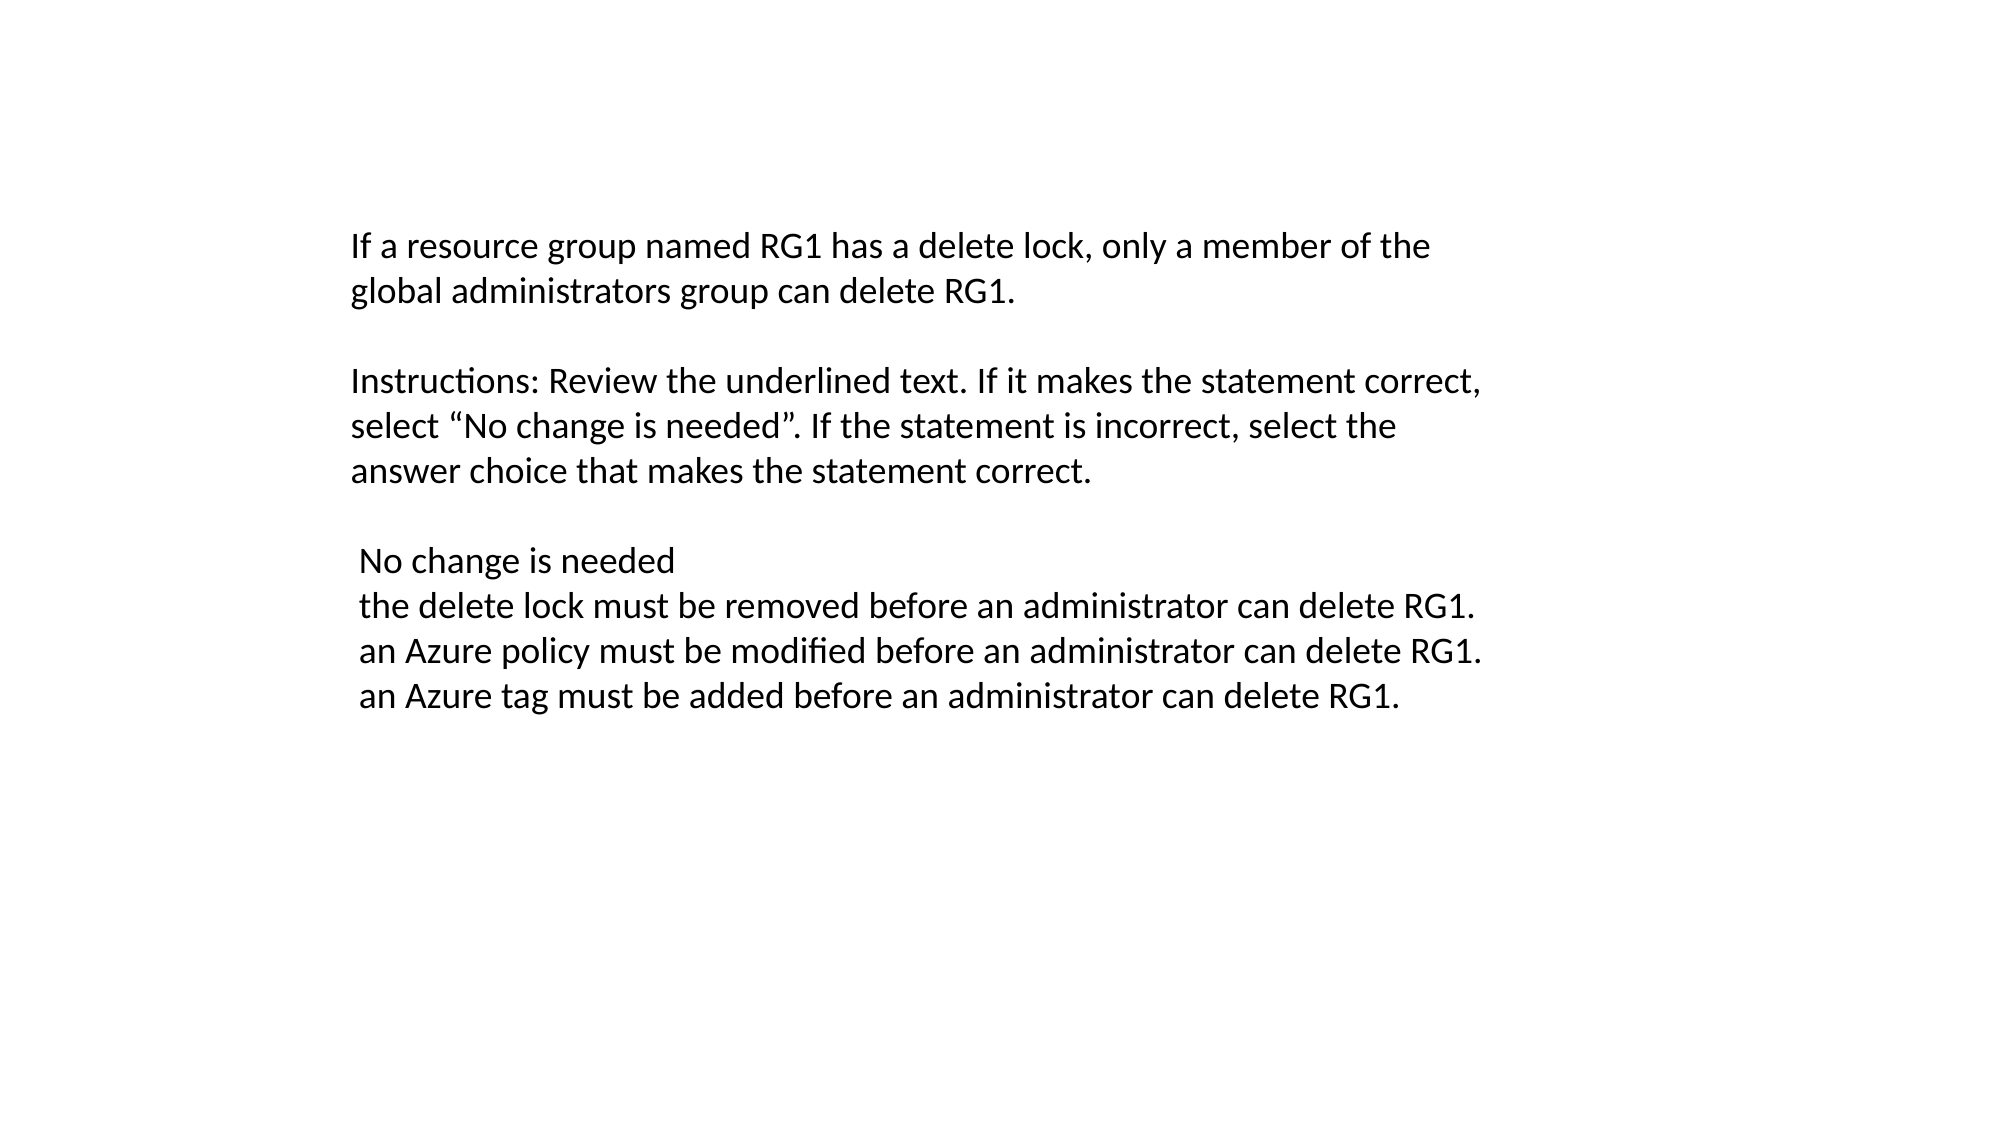

#
If a resource group named RG1 has a delete lock, only a member of the global administrators group can delete RG1.

Instructions: Review the underlined text. If it makes the statement correct, select “No change is needed”. If the statement is incorrect, select the answer choice that makes the statement correct.

 No change is needed
 the delete lock must be removed before an administrator can delete RG1.
 an Azure policy must be modified before an administrator can delete RG1.
 an Azure tag must be added before an administrator can delete RG1.